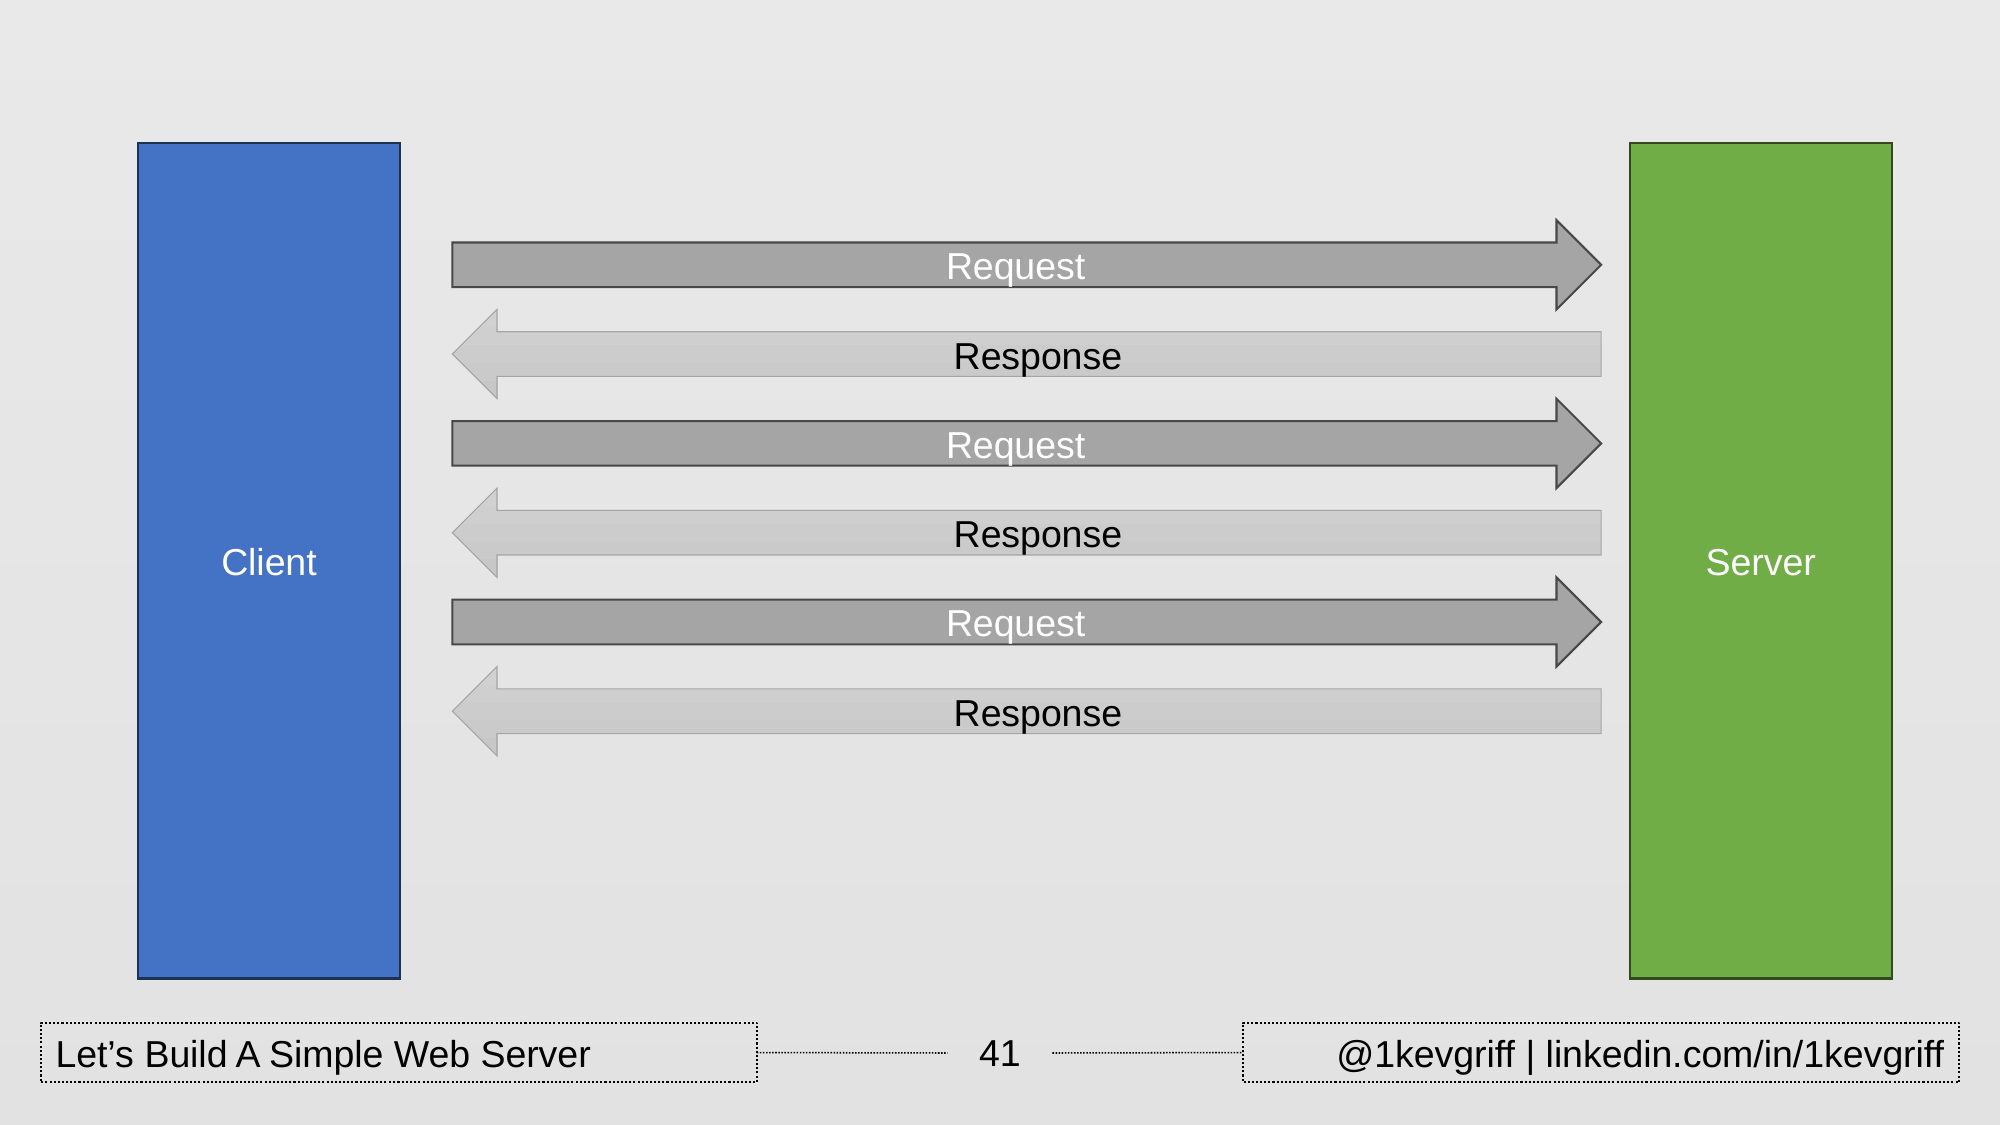

Client
Server
Request
Response
Request
Response
Request
Response
41